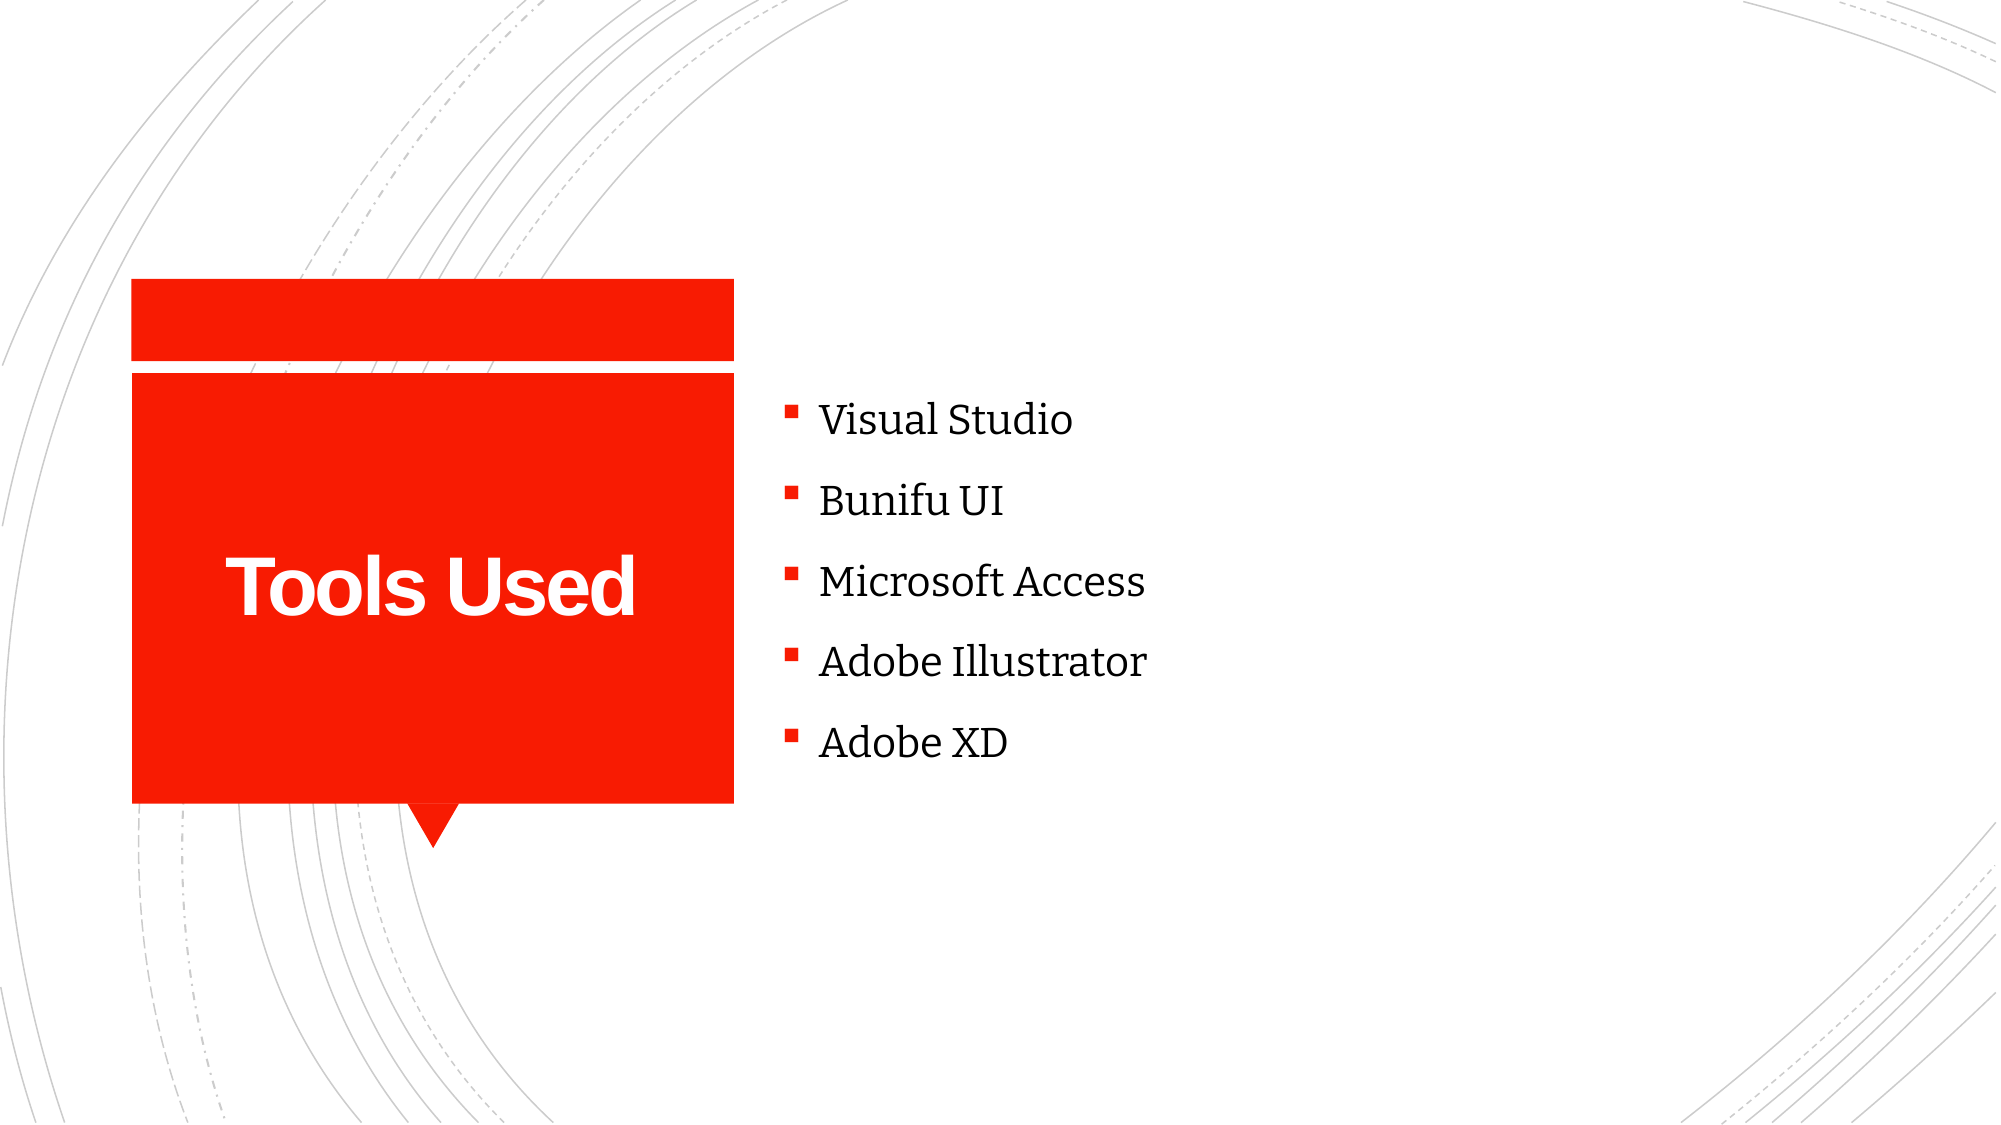

Visual Studio
Bunifu UI
Microsoft Access
Adobe Illustrator
Adobe XD
# Tools Used